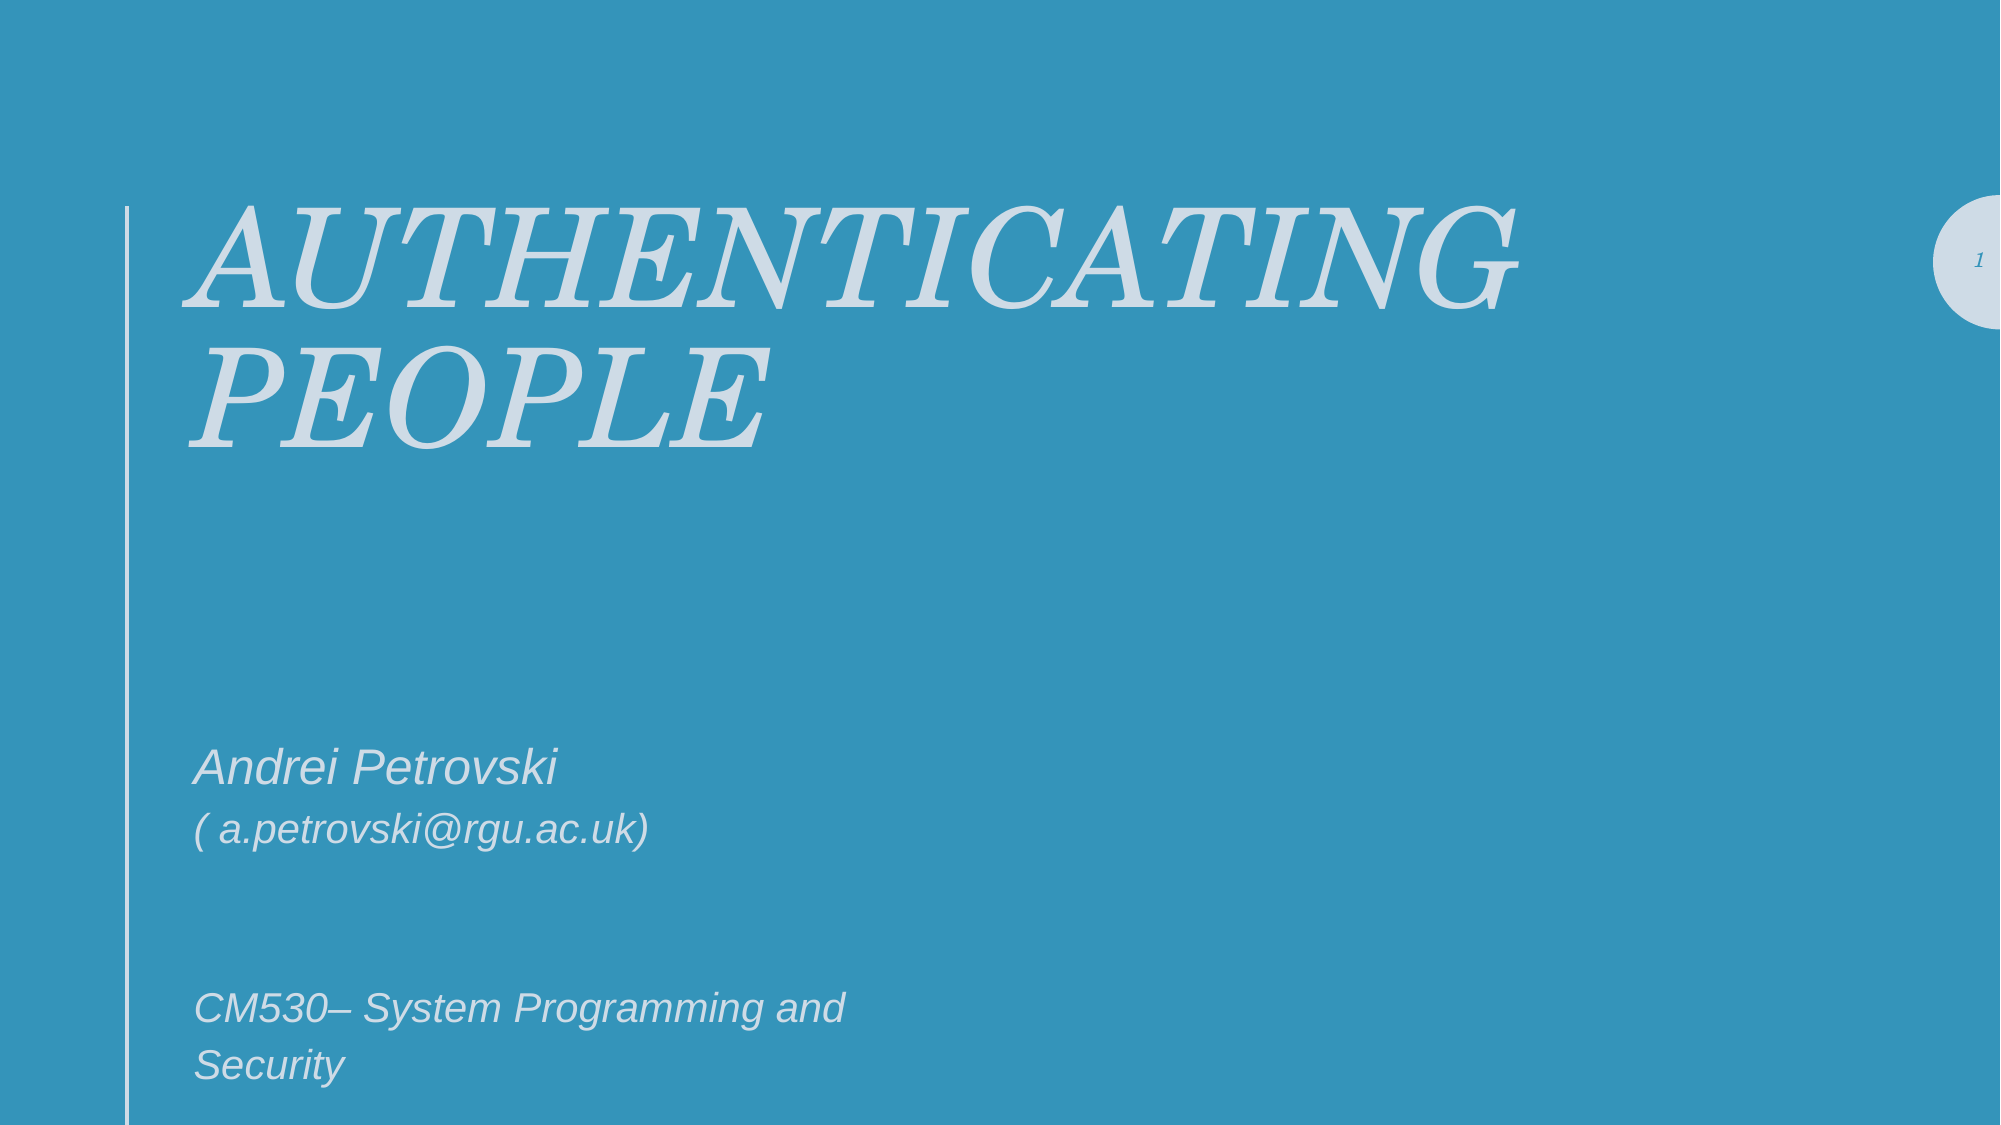

# Authenticating People
1
Andrei Petrovski
( a.petrovski@rgu.ac.uk)
CM530– System Programming and Security